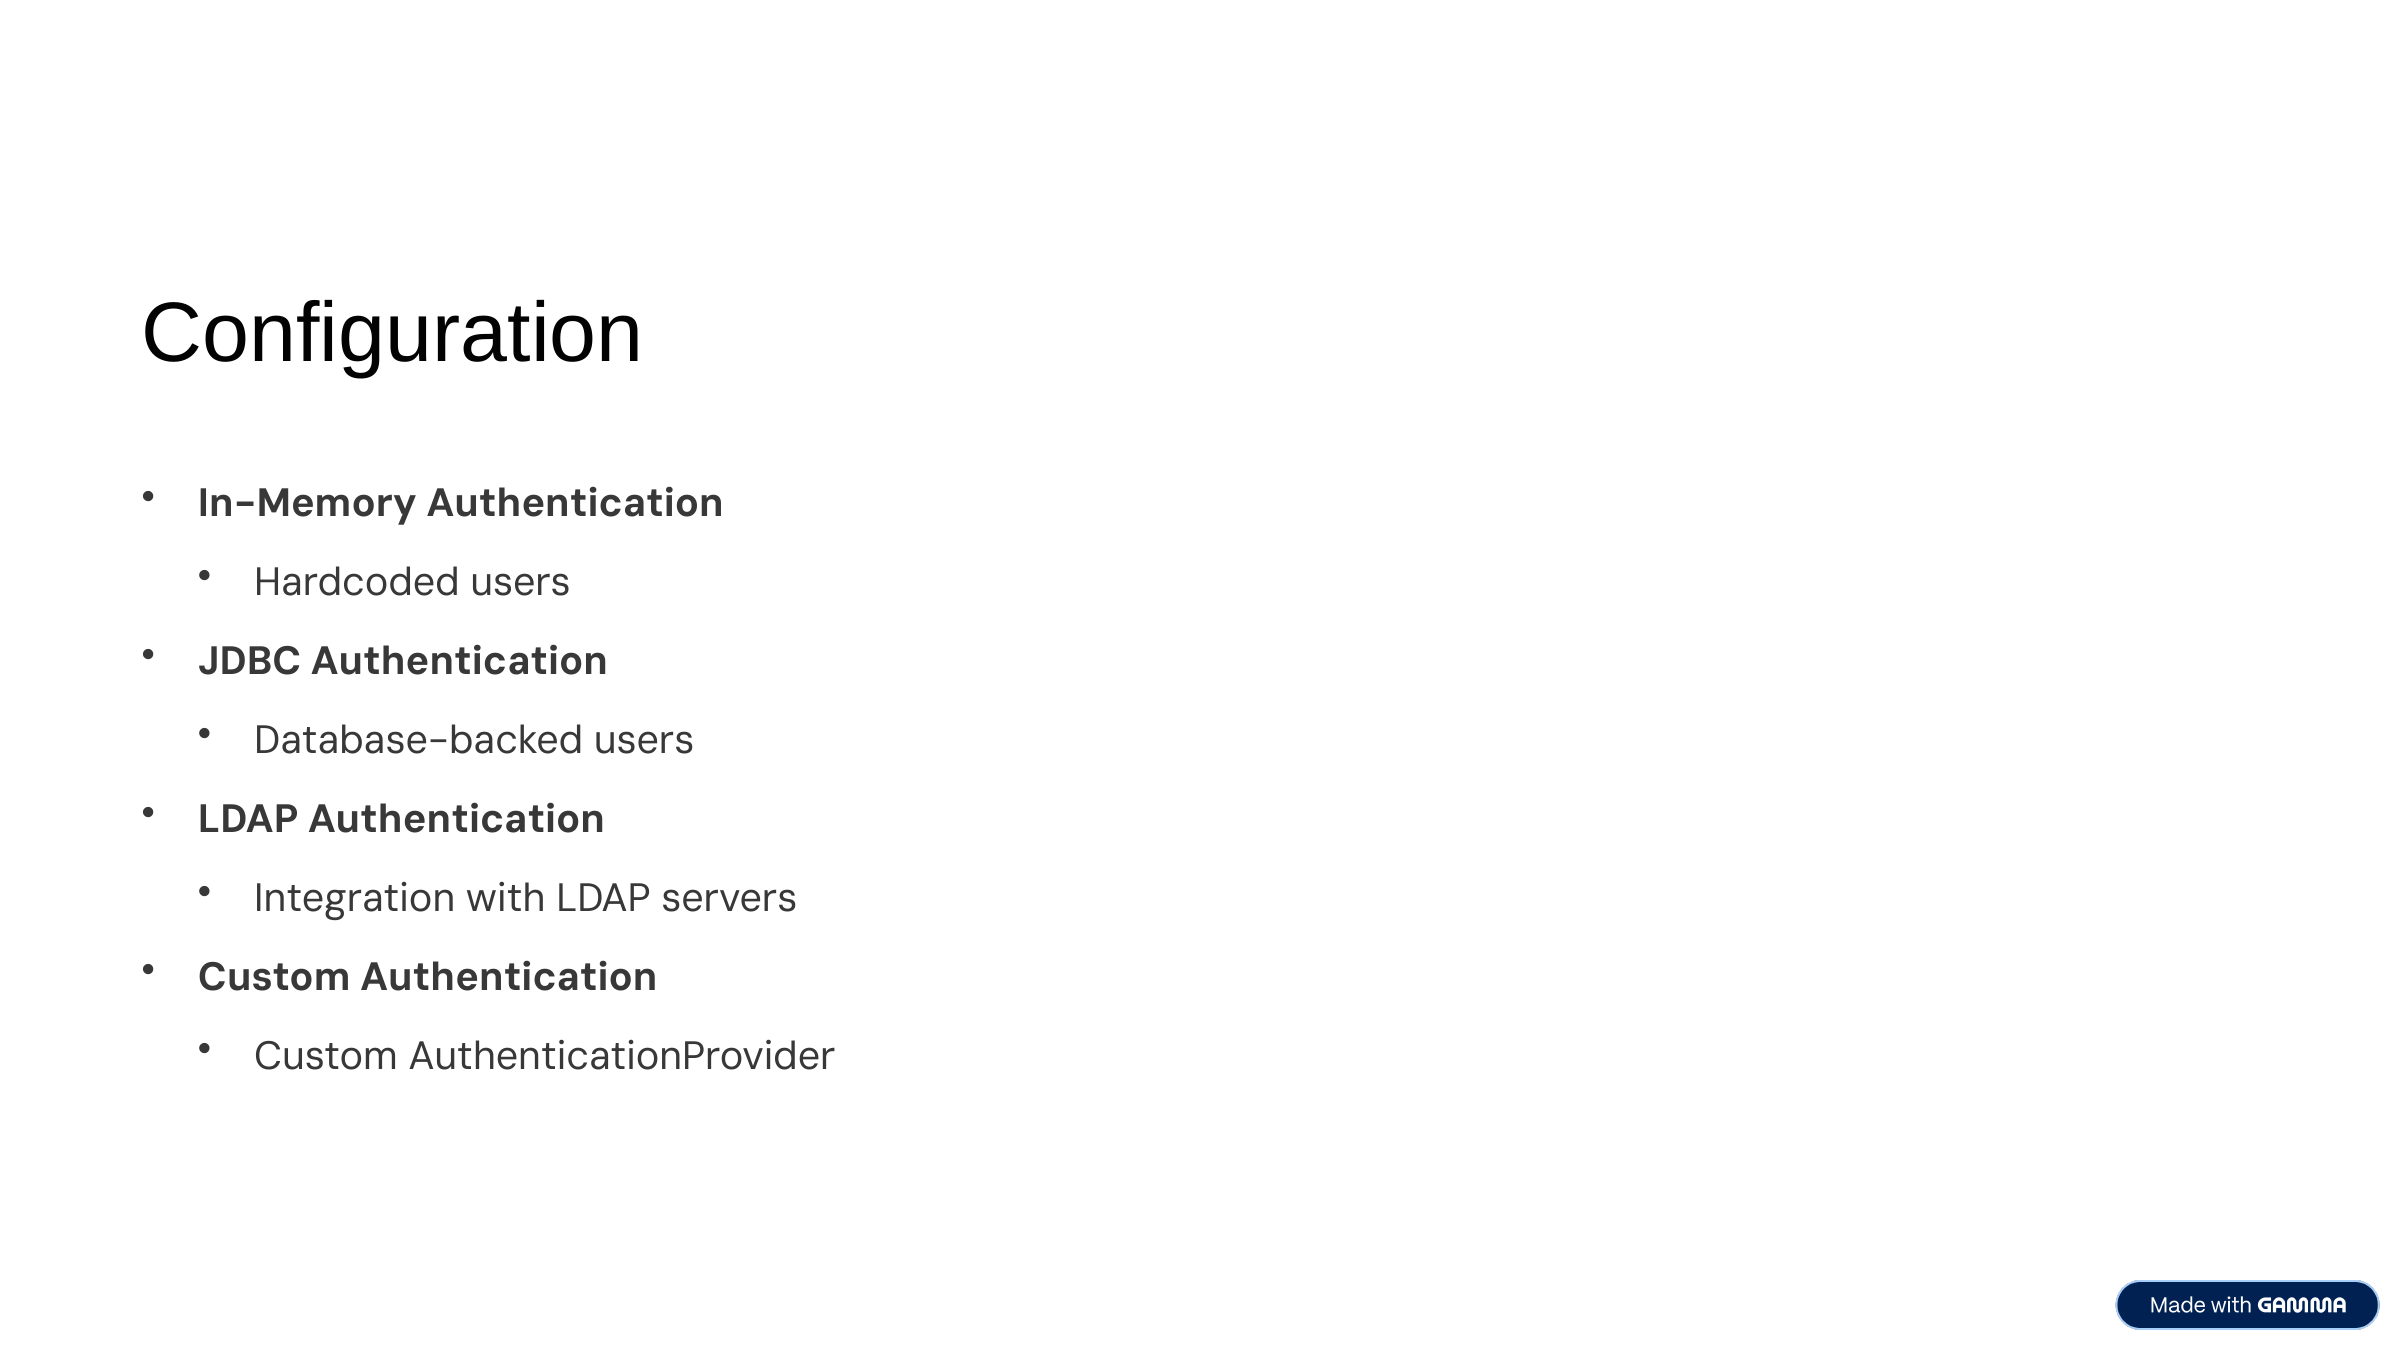

Configuration
In-Memory Authentication
Hardcoded users
JDBC Authentication
Database-backed users
LDAP Authentication
Integration with LDAP servers
Custom Authentication
Custom AuthenticationProvider